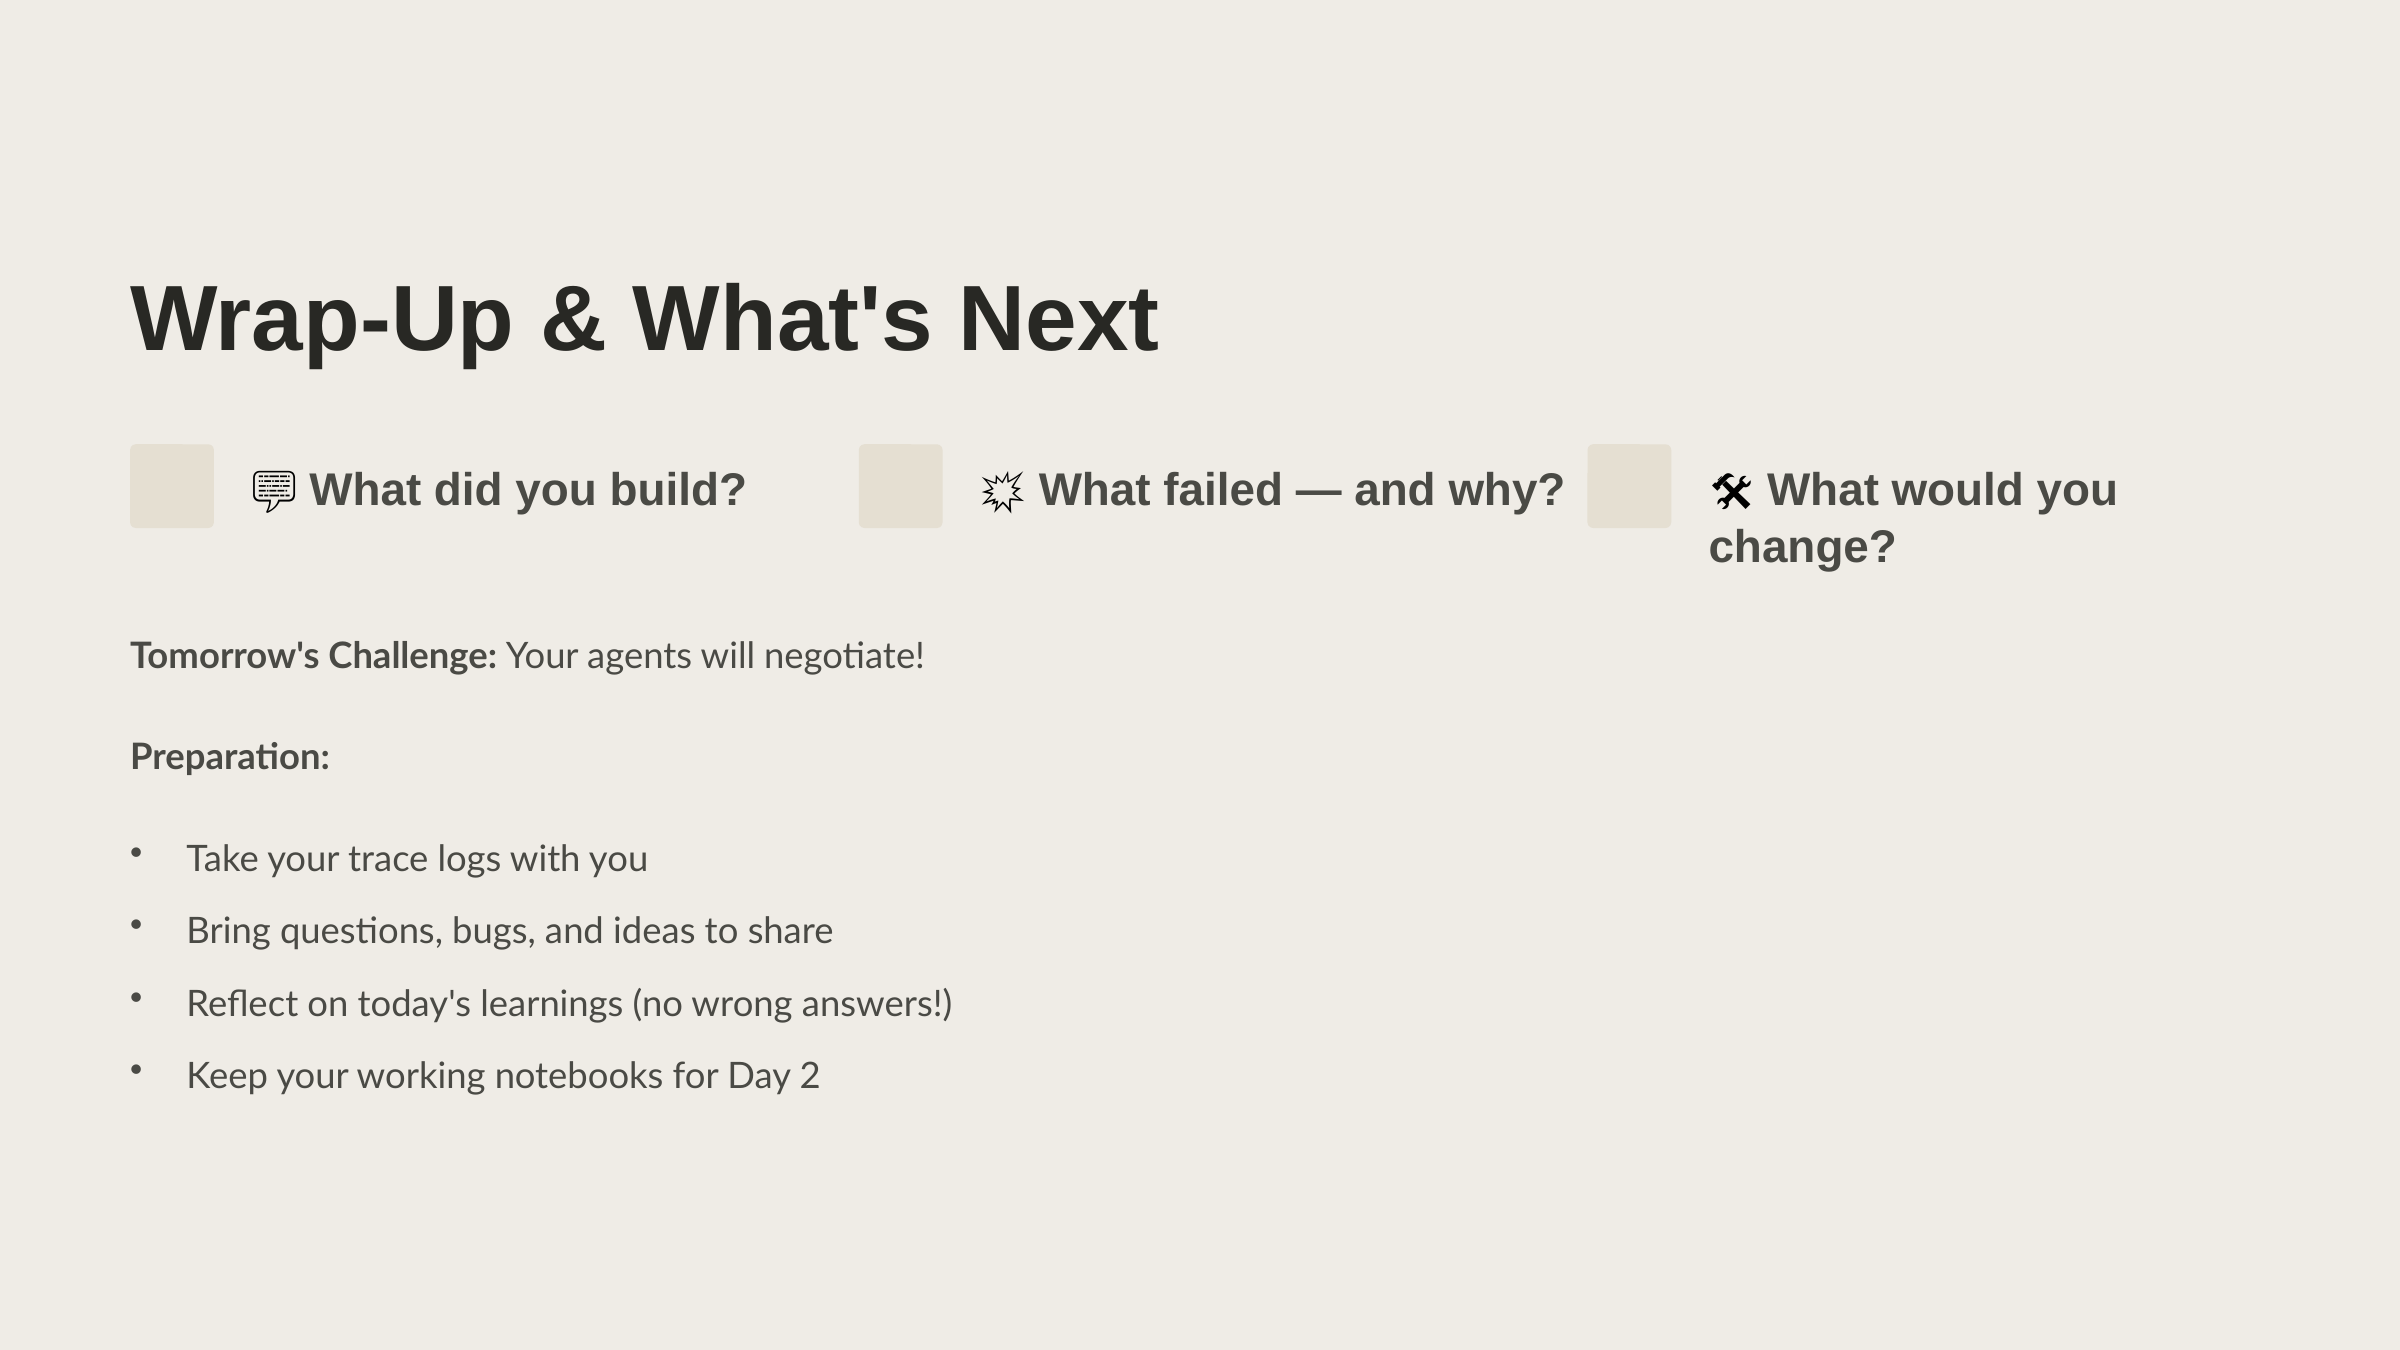

Wrap-Up & What's Next

💬 What did you build?
💥 What failed — and why?
🛠️ What would you change?
Tomorrow's Challenge: Your agents will negotiate!
Preparation:
Take your trace logs with you
Bring questions, bugs, and ideas to share
Reflect on today's learnings (no wrong answers!)
Keep your working notebooks for Day 2